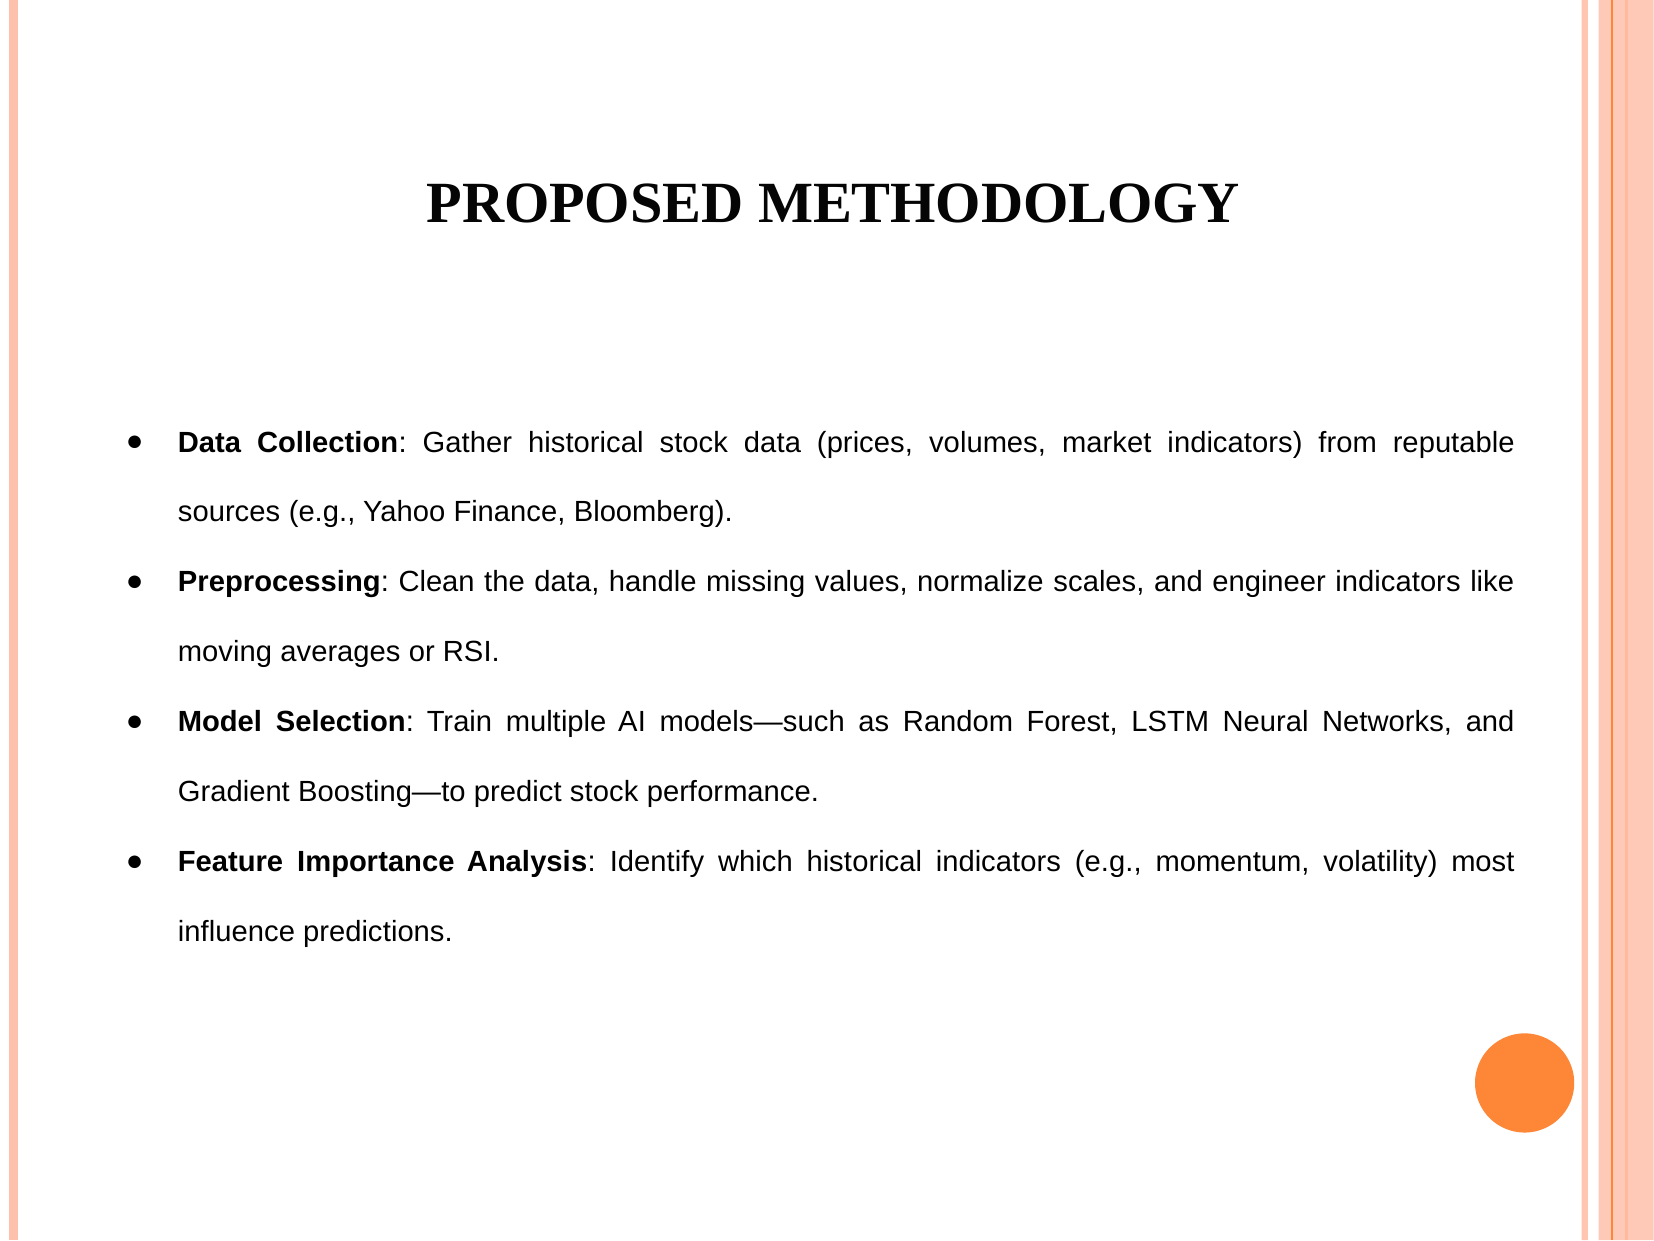

Proposed Methodology
Data Collection: Gather historical stock data (prices, volumes, market indicators) from reputable sources (e.g., Yahoo Finance, Bloomberg).
Preprocessing: Clean the data, handle missing values, normalize scales, and engineer indicators like moving averages or RSI.
Model Selection: Train multiple AI models—such as Random Forest, LSTM Neural Networks, and Gradient Boosting—to predict stock performance.
Feature Importance Analysis: Identify which historical indicators (e.g., momentum, volatility) most influence predictions.